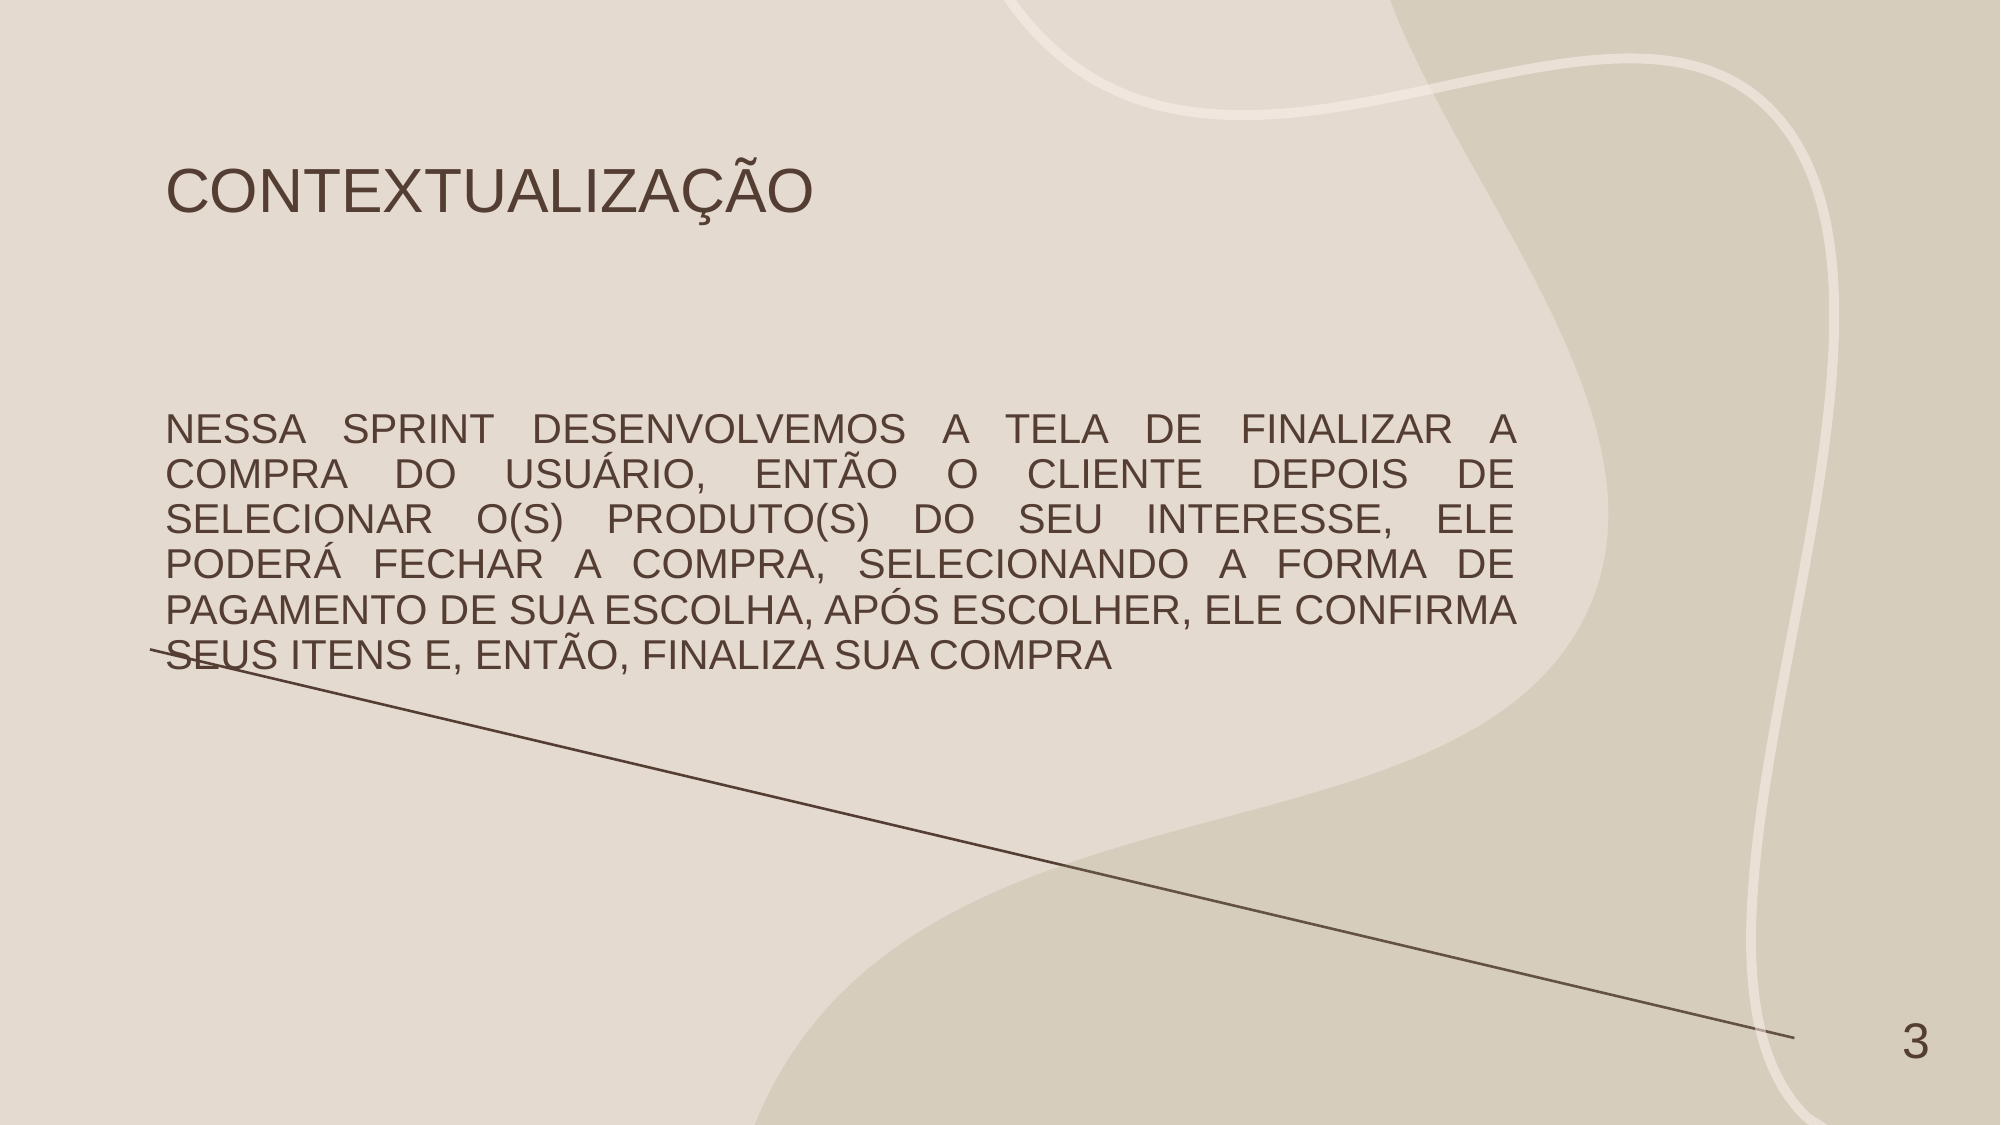

# CONTEXTUALIZAÇÃO

Nessa sprint desenvolvemos a tela de finalizar a compra do usuário, Então o cliente depois de selecionar o(s) produto(s) do seu interesse, ele poderá fechar a compra, selecionando a forma de pagamento de sua escolha, após escolher, ele confirma seus itens e, então, finaliza sua compra

3